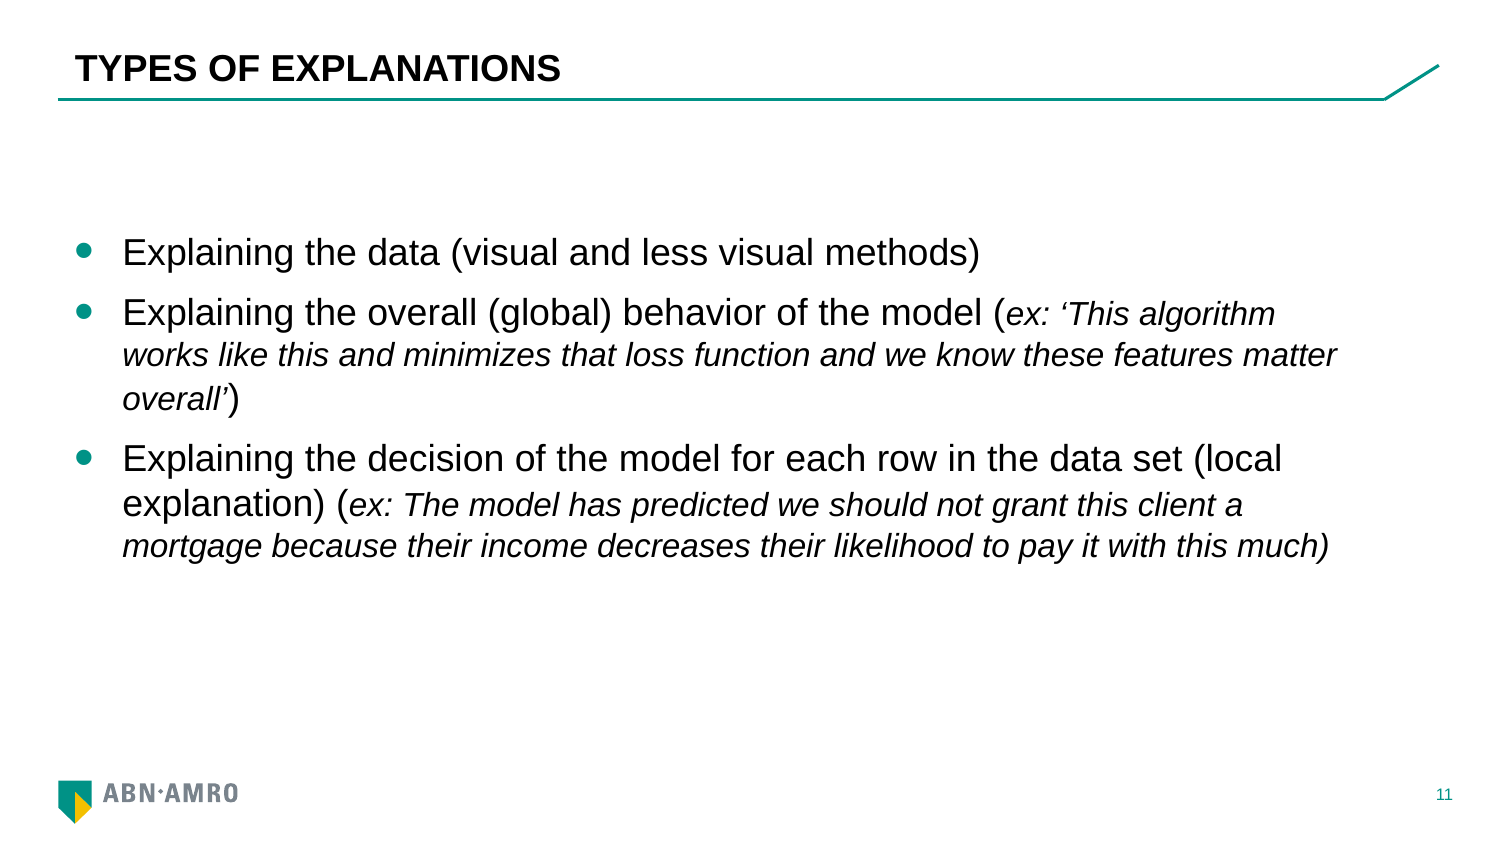

Types of explanations

Explaining the data (visual and less visual methods)
Explaining the overall (global) behavior of the model (ex: ‘This algorithm works like this and minimizes that loss function and we know these features matter overall’)
Explaining the decision of the model for each row in the data set (local explanation) (ex: The model has predicted we should not grant this client a mortgage because their income decreases their likelihood to pay it with this much)